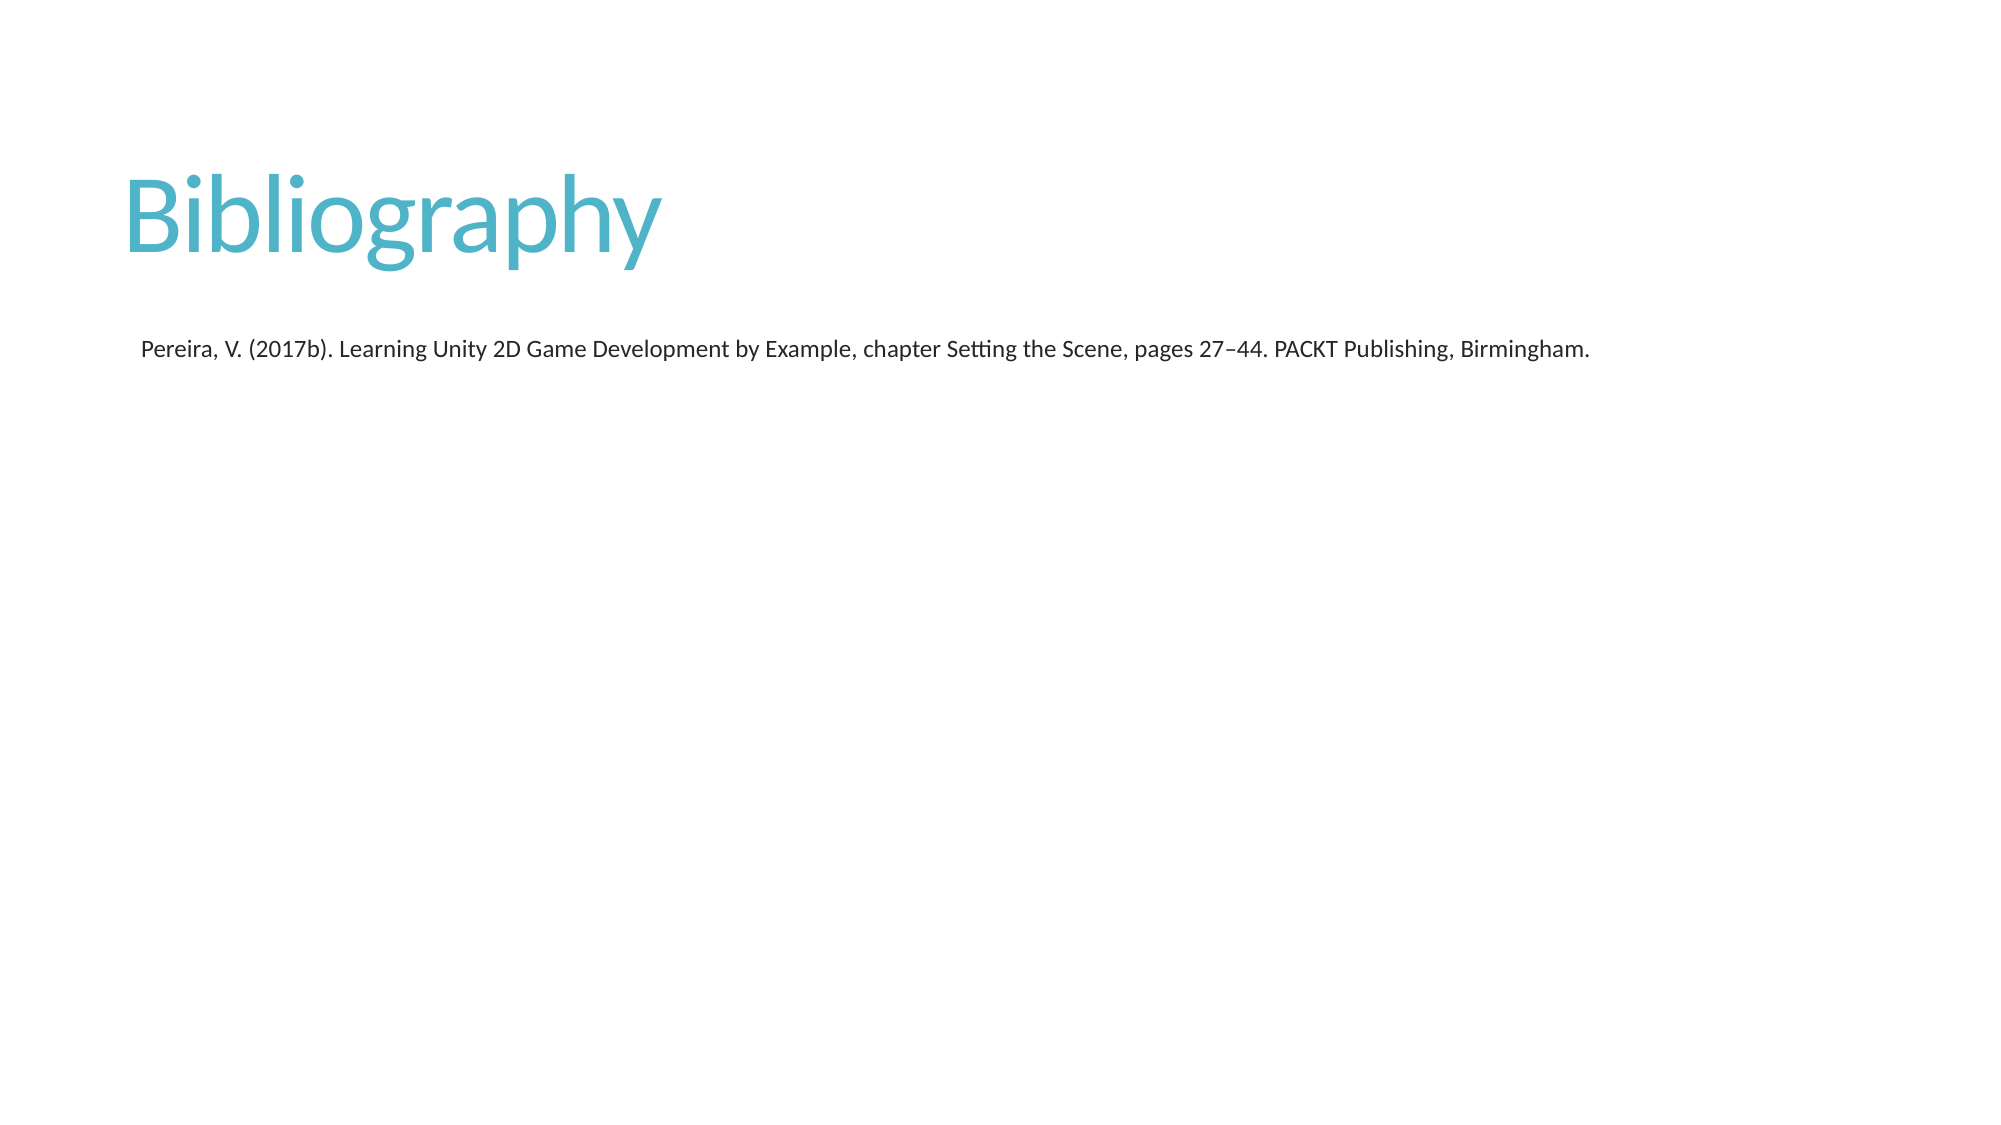

# Bibliography
Pereira, V. (2017b). Learning Unity 2D Game Development by Example, chapter Setting the Scene, pages 27–44. PACKT Publishing, Birmingham.